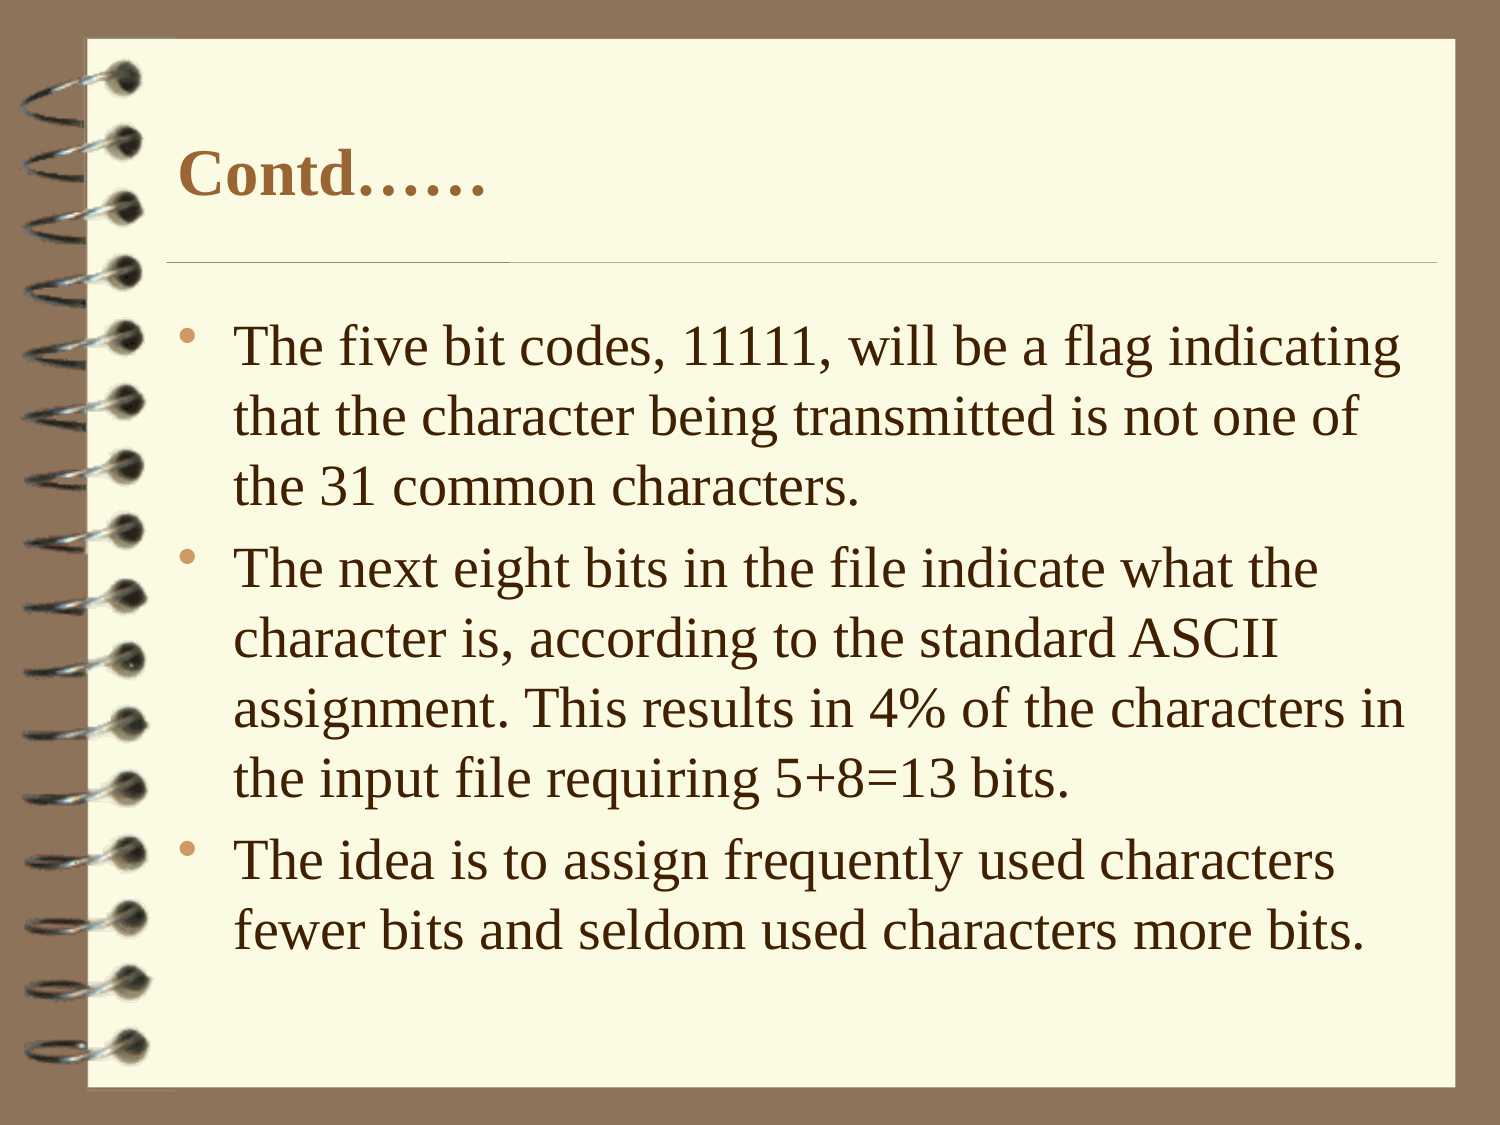

# Contd……
The five bit codes, 11111, will be a flag indicating that the character being transmitted is not one of the 31 common characters.
The next eight bits in the file indicate what the character is, according to the standard ASCII assignment. This results in 4% of the characters in the input file requiring 5+8=13 bits.
The idea is to assign frequently used characters fewer bits and seldom used characters more bits.